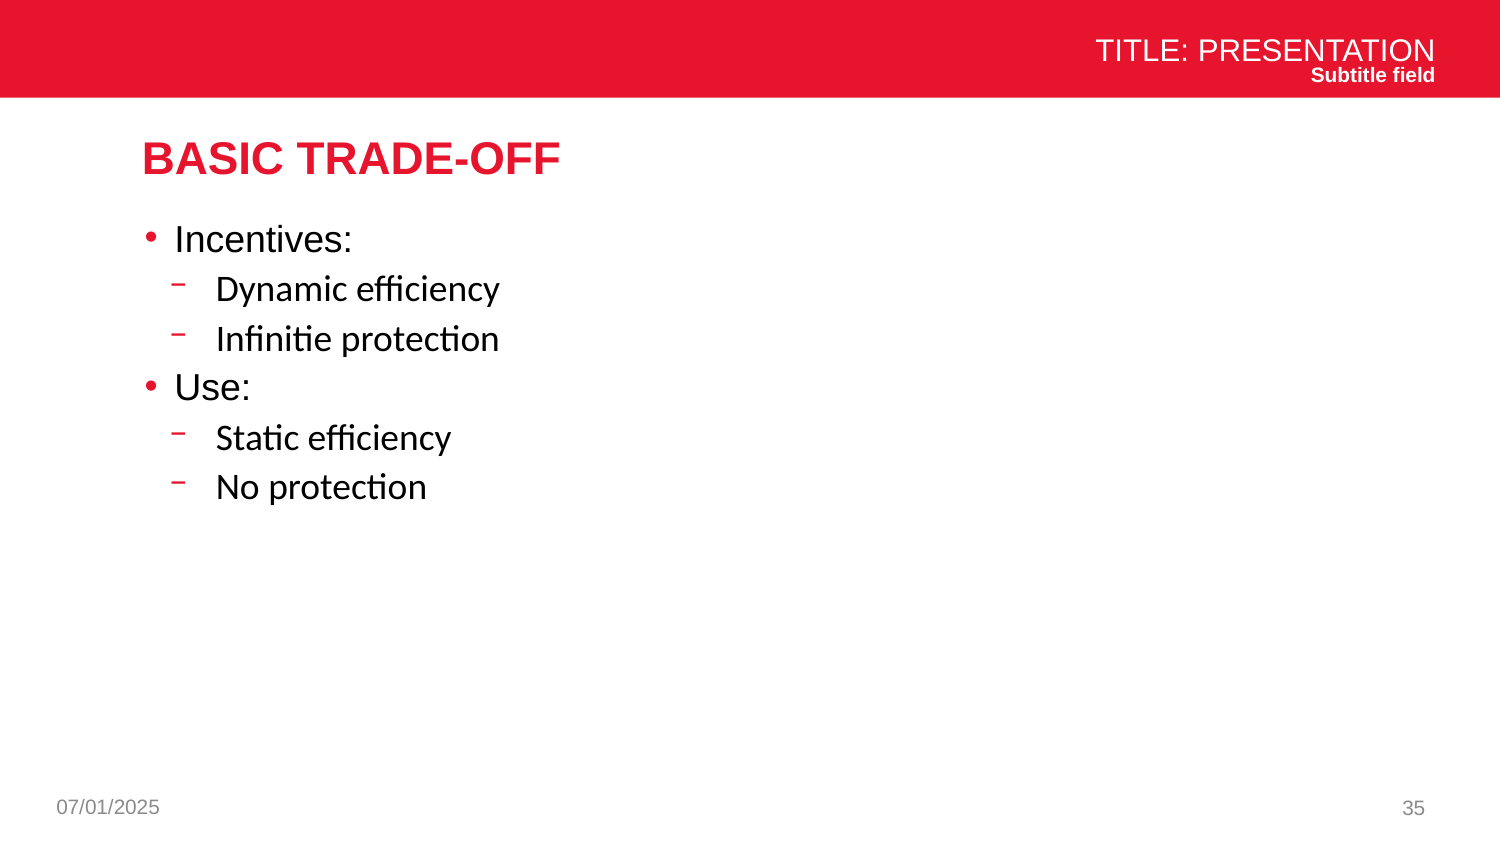

Title: Presentation
Subtitle field
# Basic trade-off
Incentives:
Dynamic efficiency
Infinitie protection
Use:
Static efficiency
No protection

07/01/2025
35